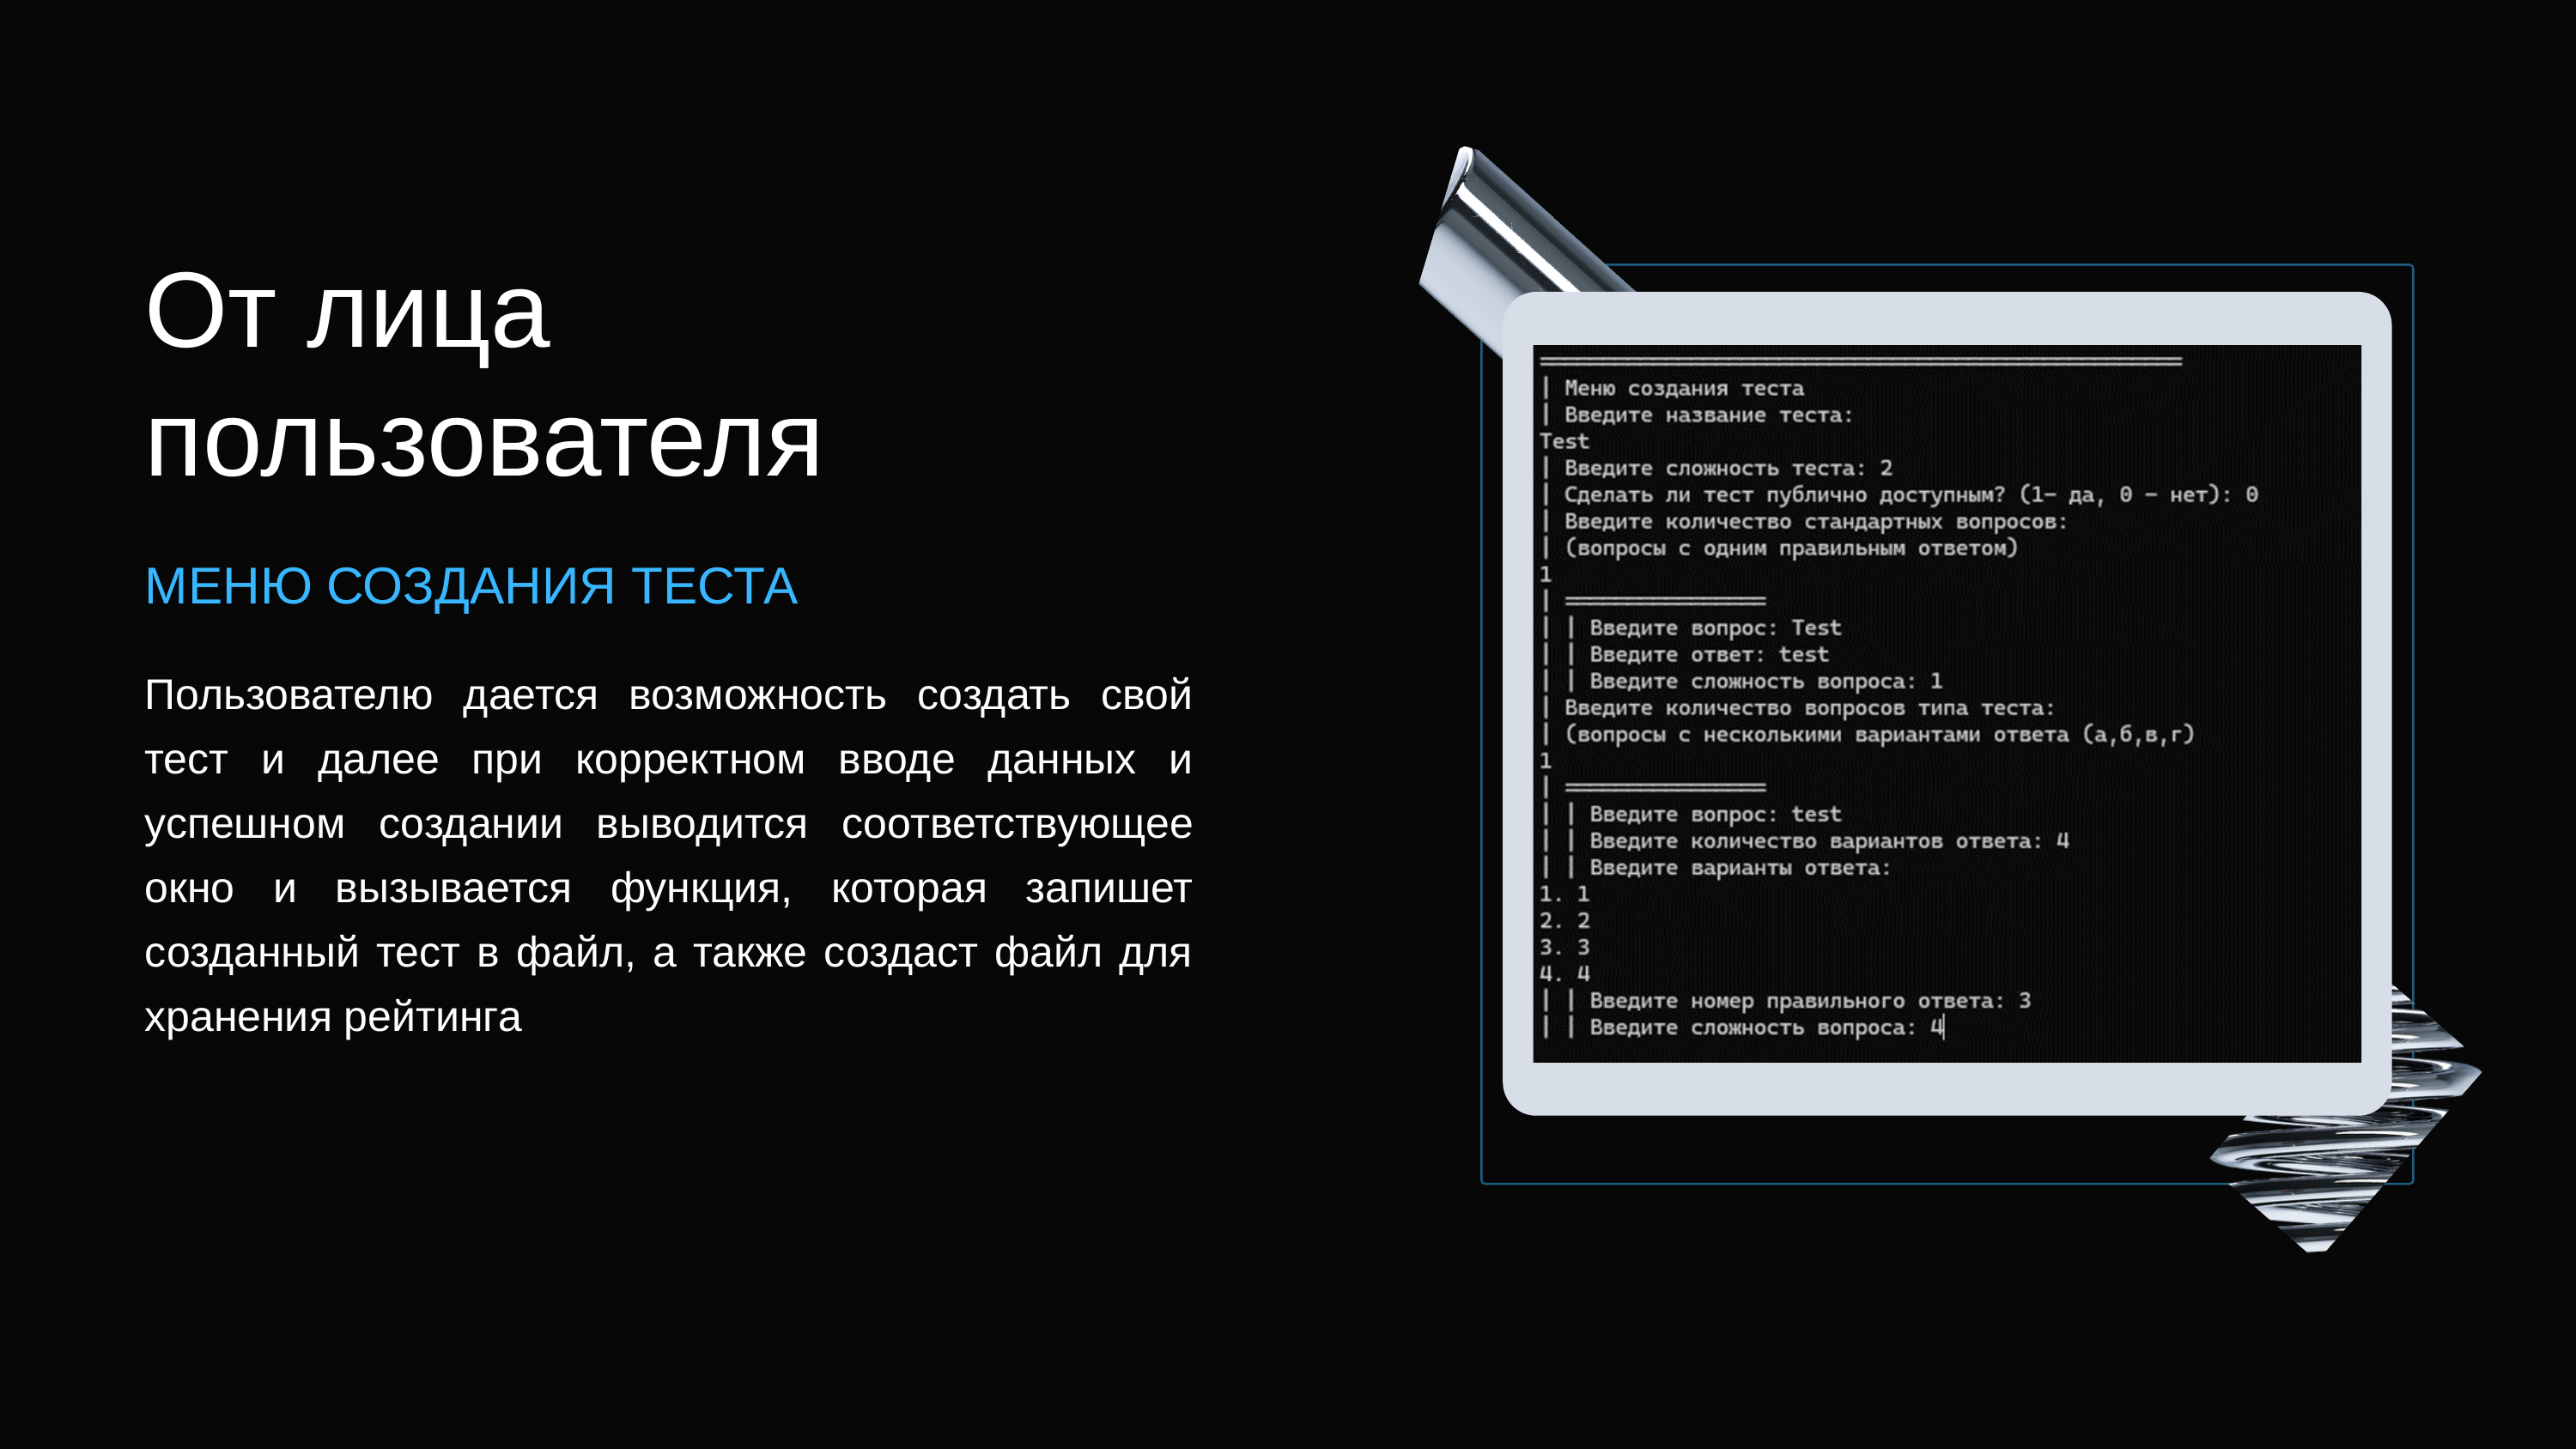

От лица пользователя
МЕНЮ СОЗДАНИЯ ТЕСТА
Пользователю дается возможность создать свой тест и далее при корректном вводе данных и успешном создании выводится соответствующее окно и вызывается функция, которая запишет созданный тест в файл, а также создаст файл для хранения рейтинга